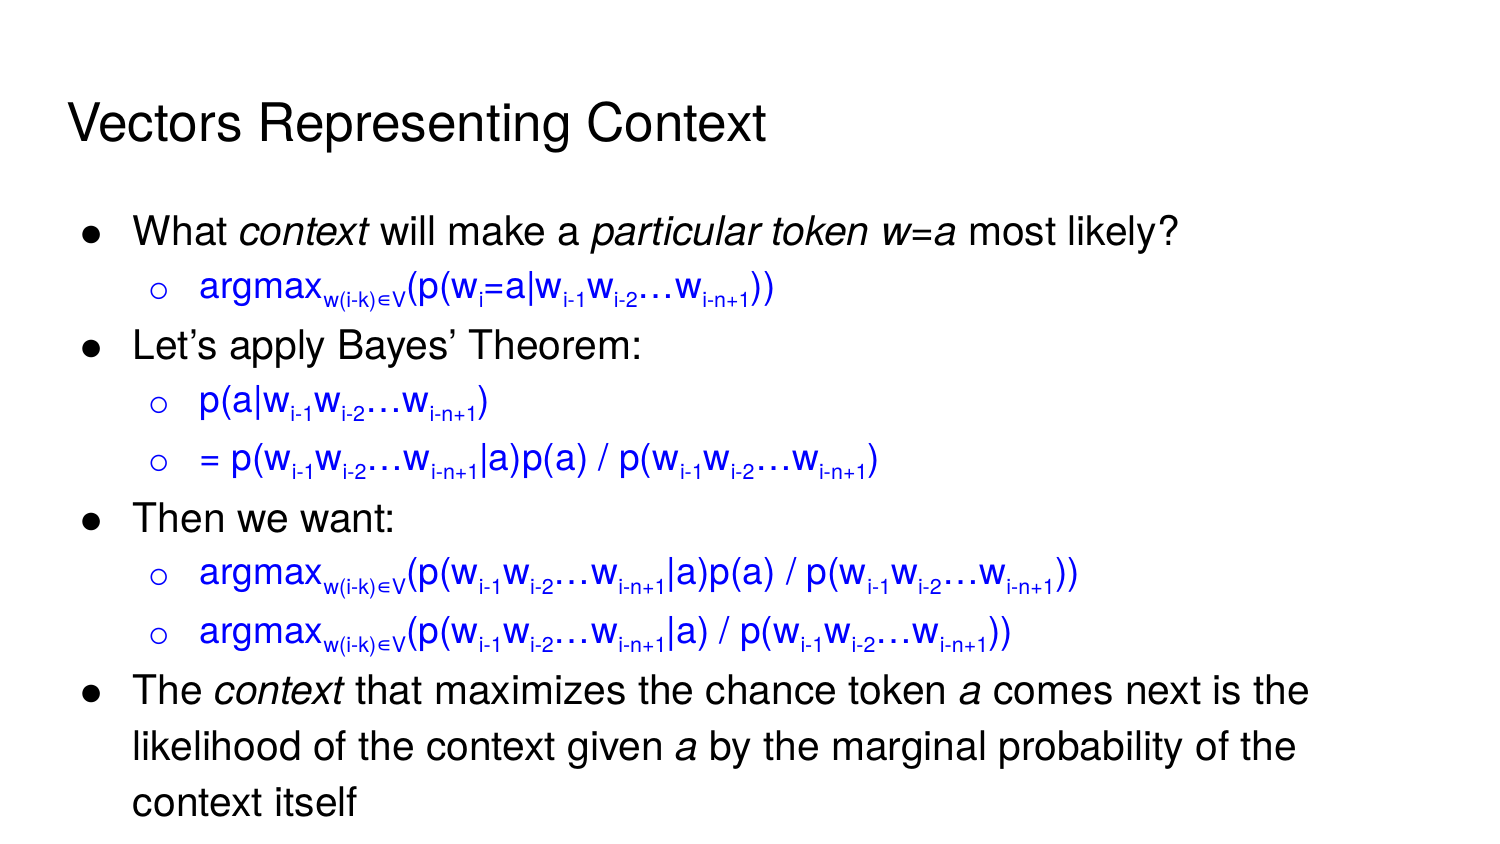

# Vectors Representing Context
What context will make a particular token w=a most likely?
argmaxw(i-k)∊V(p(wi=a|wi-1wi-2…wi-n+1))
Let’s apply Bayes’ Theorem:
p(a|wi-1wi-2…wi-n+1)
= p(wi-1wi-2…wi-n+1|a)p(a) / p(wi-1wi-2…wi-n+1)
Then we want:
argmaxw(i-k)∊V(p(wi-1wi-2…wi-n+1|a)p(a) / p(wi-1wi-2…wi-n+1))
argmaxw(i-k)∊V(p(wi-1wi-2…wi-n+1|a) / p(wi-1wi-2…wi-n+1))
The context that maximizes the chance token a comes next is the likelihood of the context given a by the marginal probability of the context itself